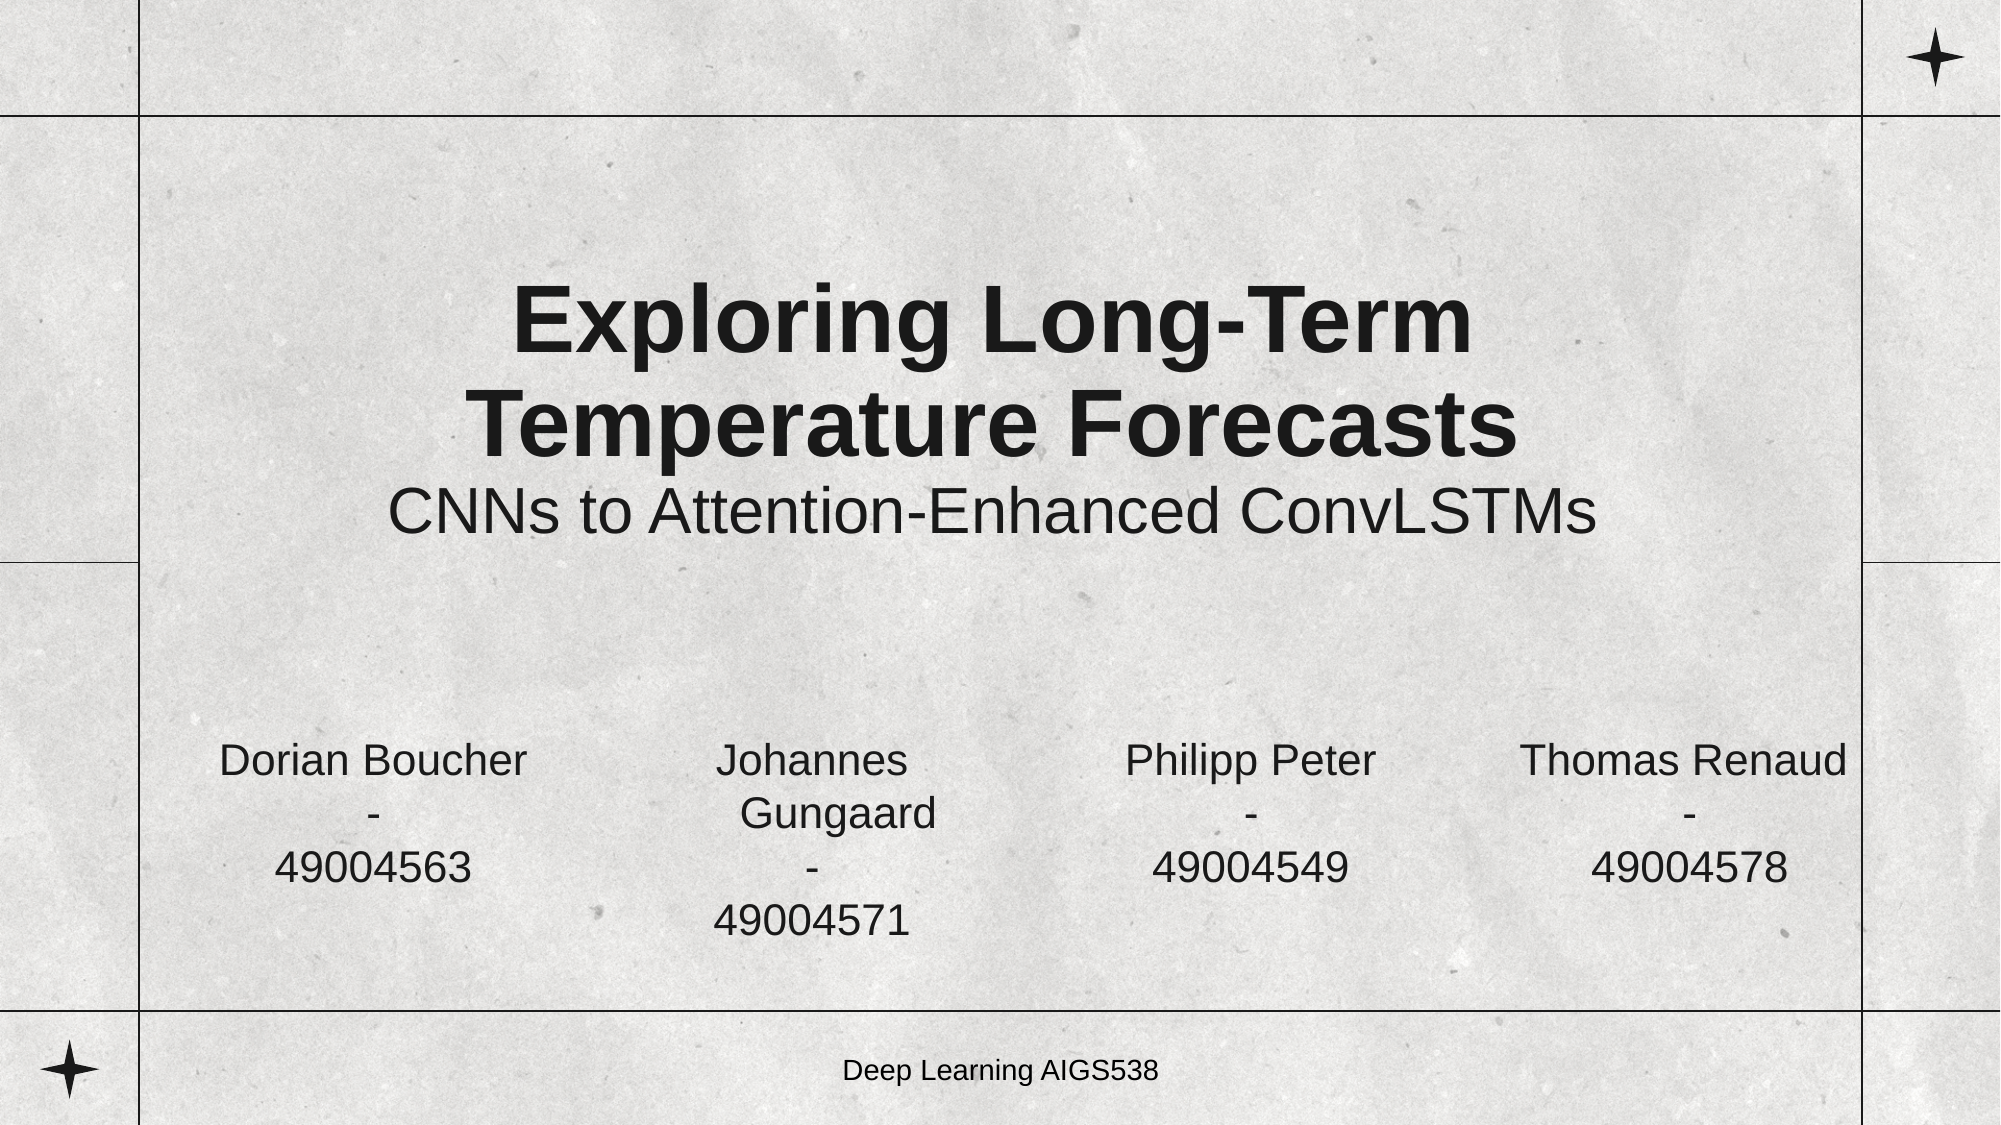

# Exploring Long-Term Temperature Forecasts CNNs to Attention-Enhanced ConvLSTMs
Dorian Boucher
-
49004563
Johannes Gungaard
-
49004571

Philipp Peter
-
49004549
Thomas Renaud
-
49004578
Deep Learning AIGS538